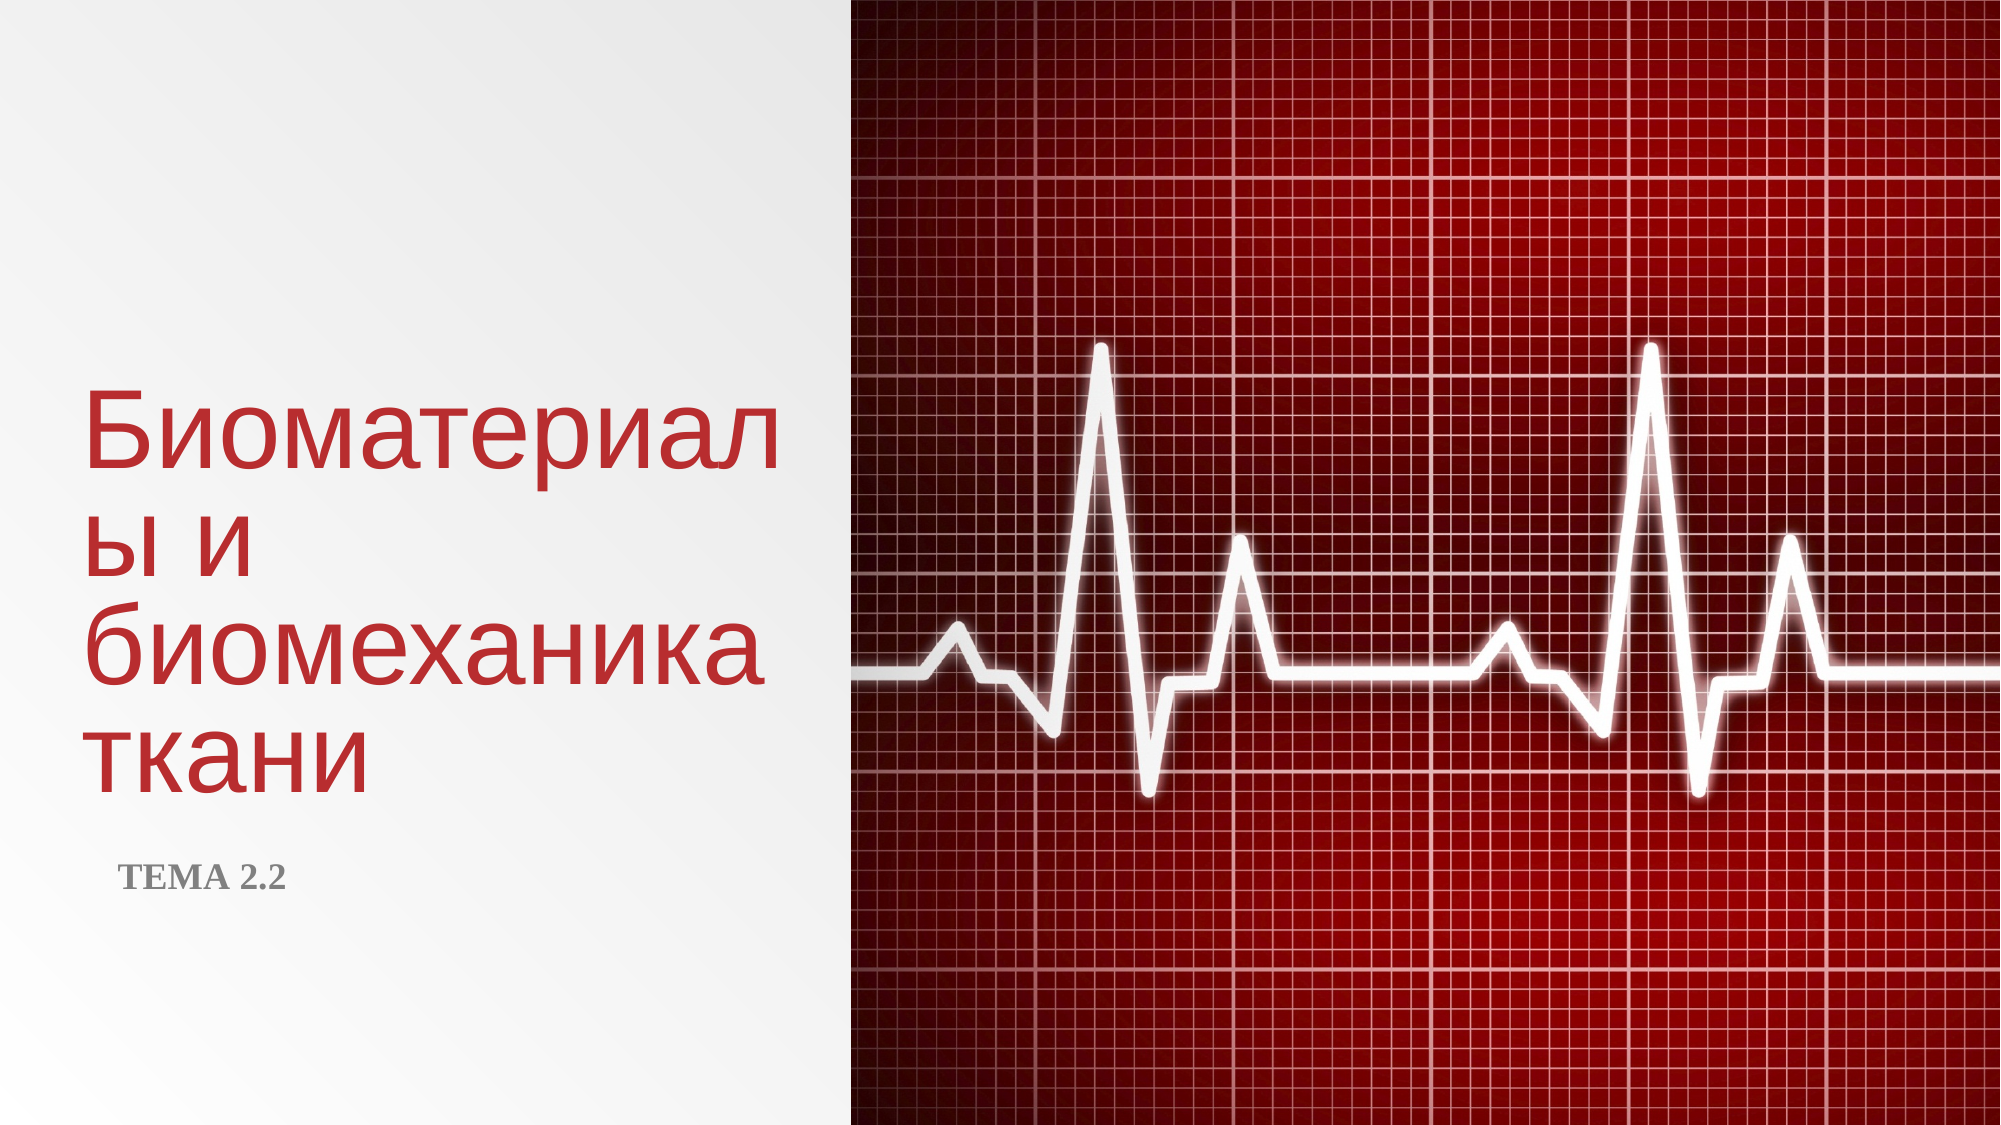

# Биоматериалы и биомеханика ткани
Тема 2.2